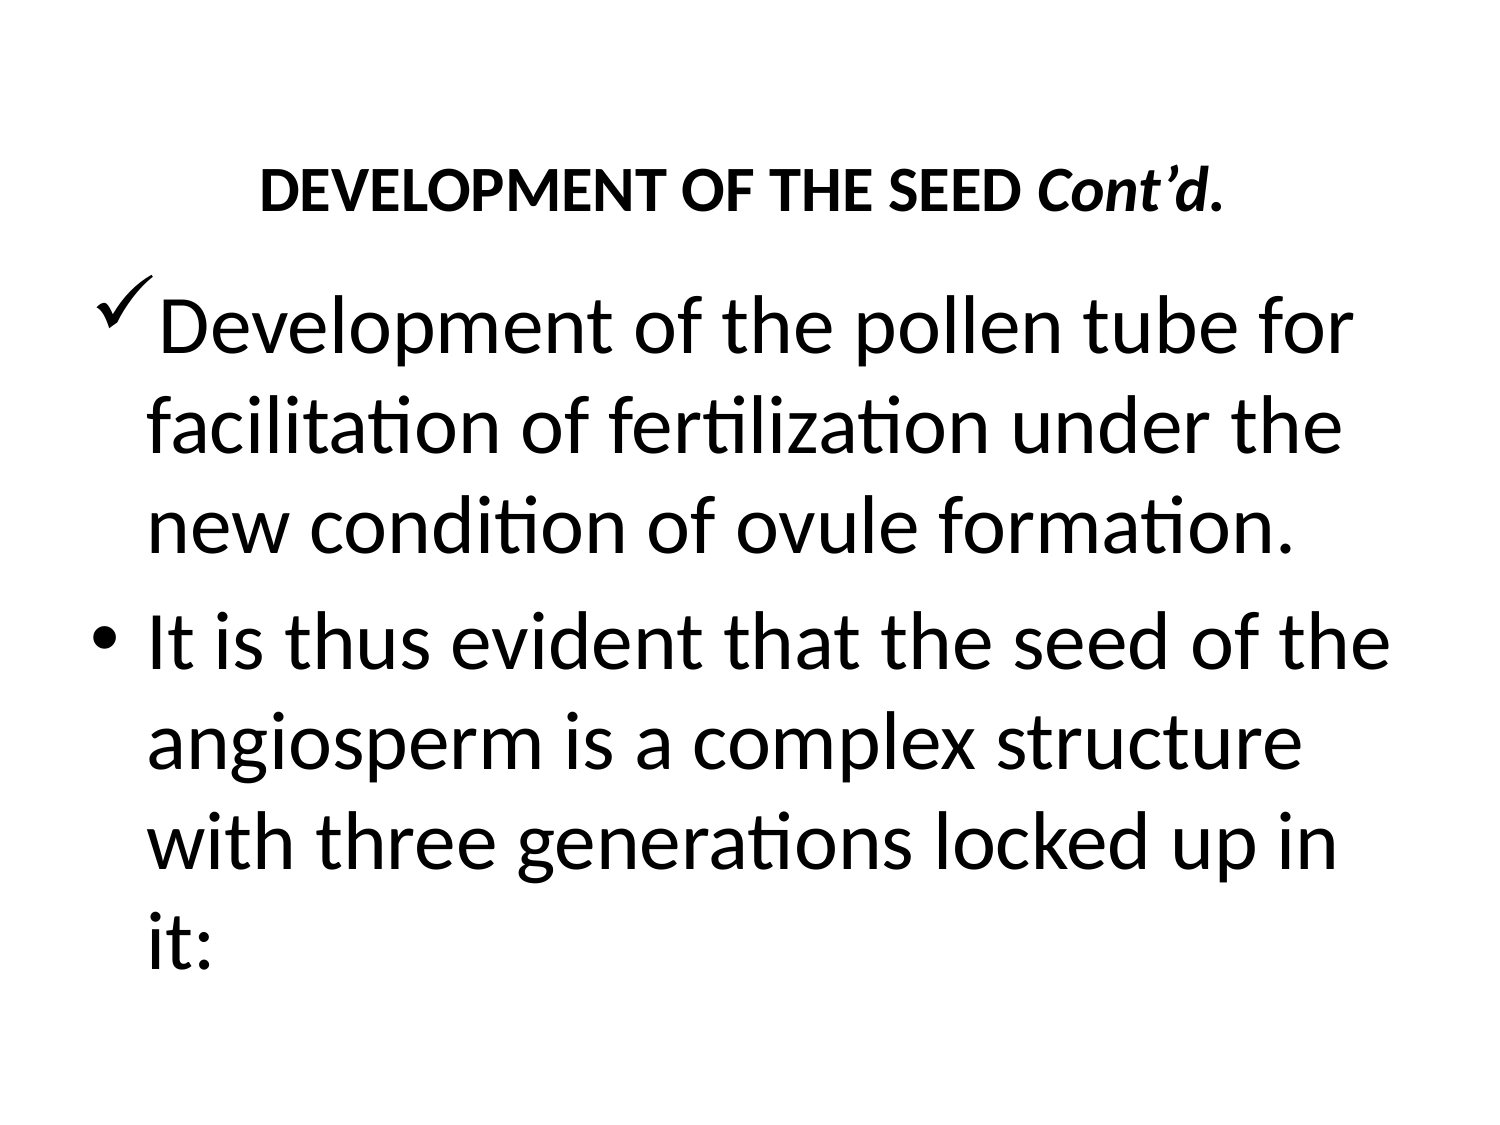

# DEVELOPMENT OF THE SEED Cont’d.
Development of the pollen tube for facilitation of fertilization under the new condition of ovule formation.
It is thus evident that the seed of the angiosperm is a complex structure with three generations locked up in it: